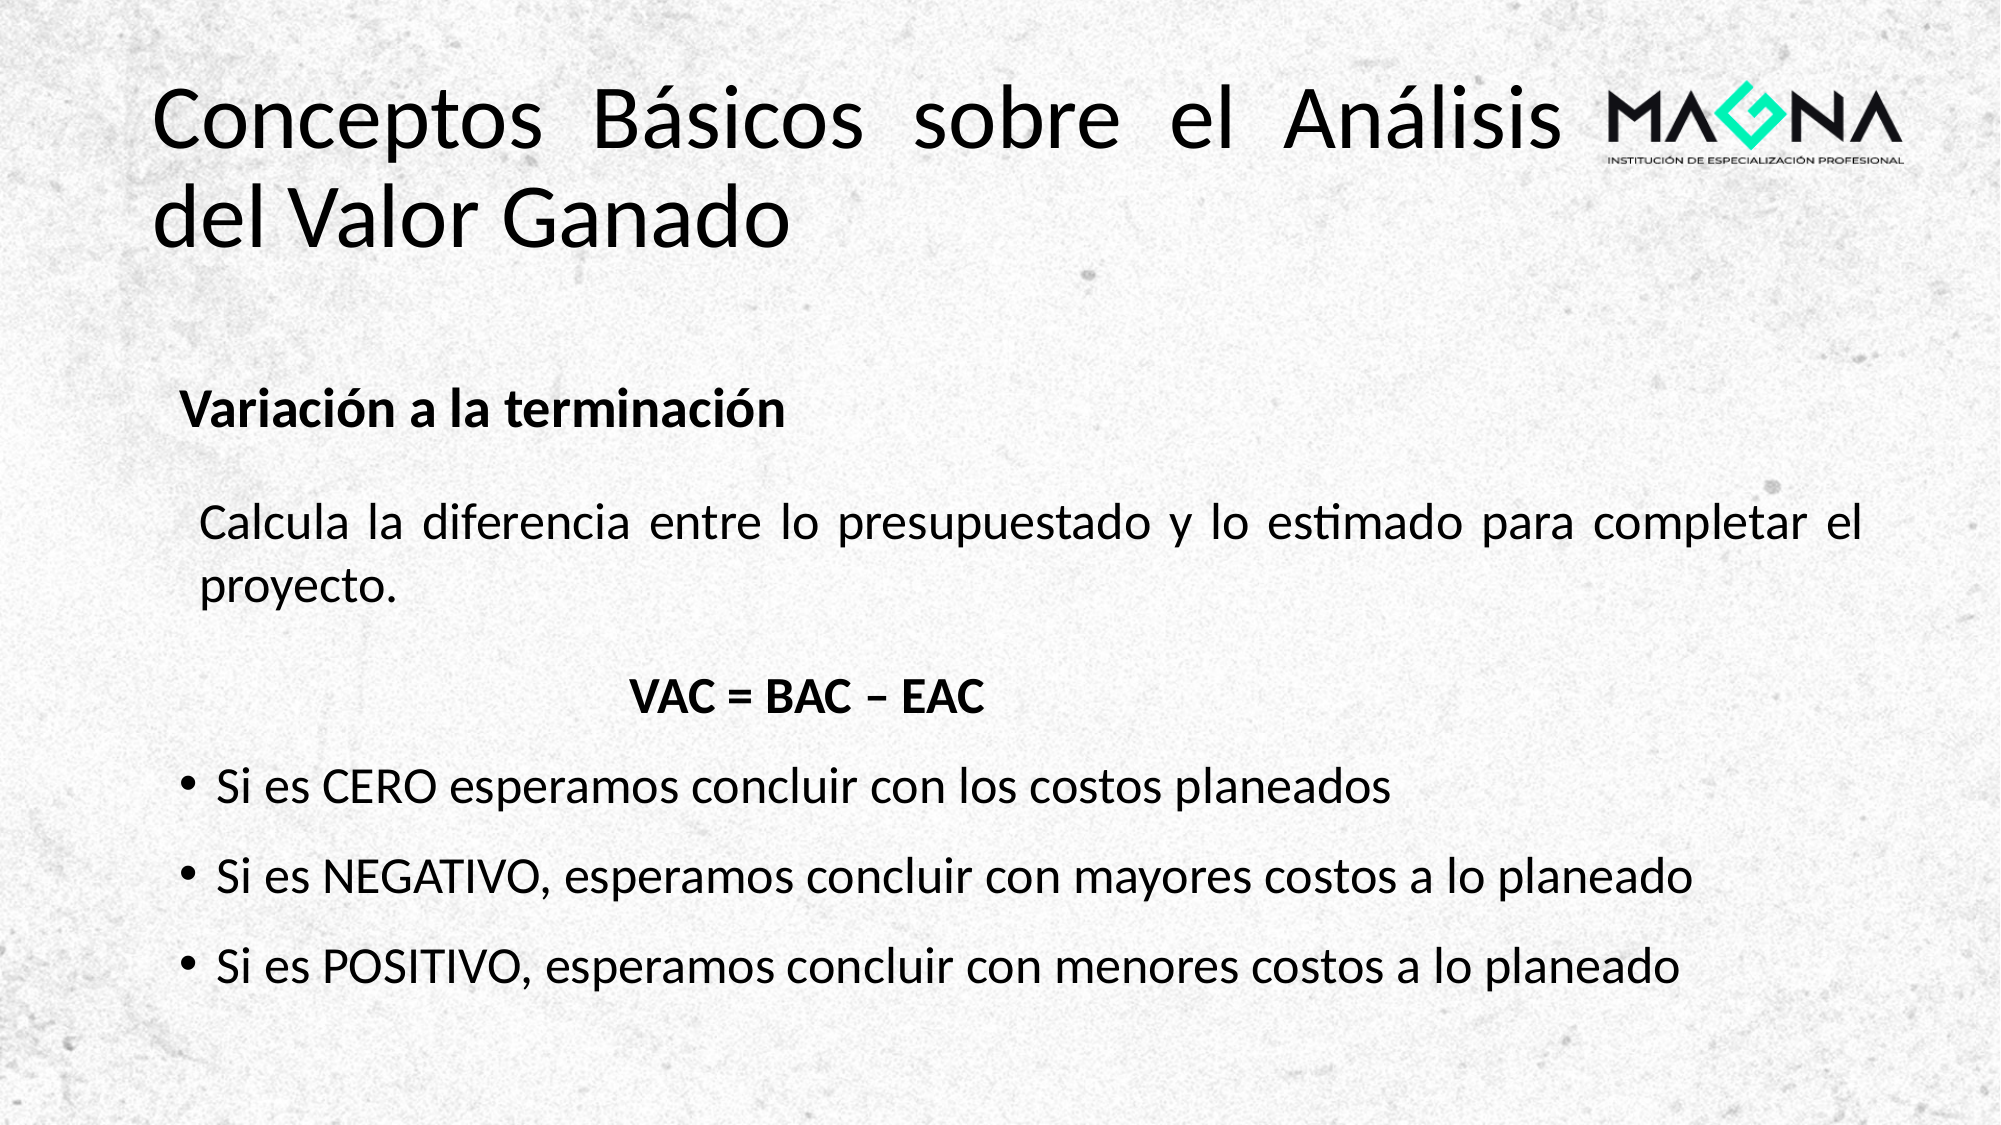

# Conceptos Básicos sobre el Análisis del Valor Ganado
Variación a la terminación
Calcula la diferencia entre lo presupuestado y lo estimado para completar el proyecto.
			VAC = BAC – EAC
Si es CERO esperamos concluir con los costos planeados
Si es NEGATIVO, esperamos concluir con mayores costos a lo planeado
Si es POSITIVO, esperamos concluir con menores costos a lo planeado